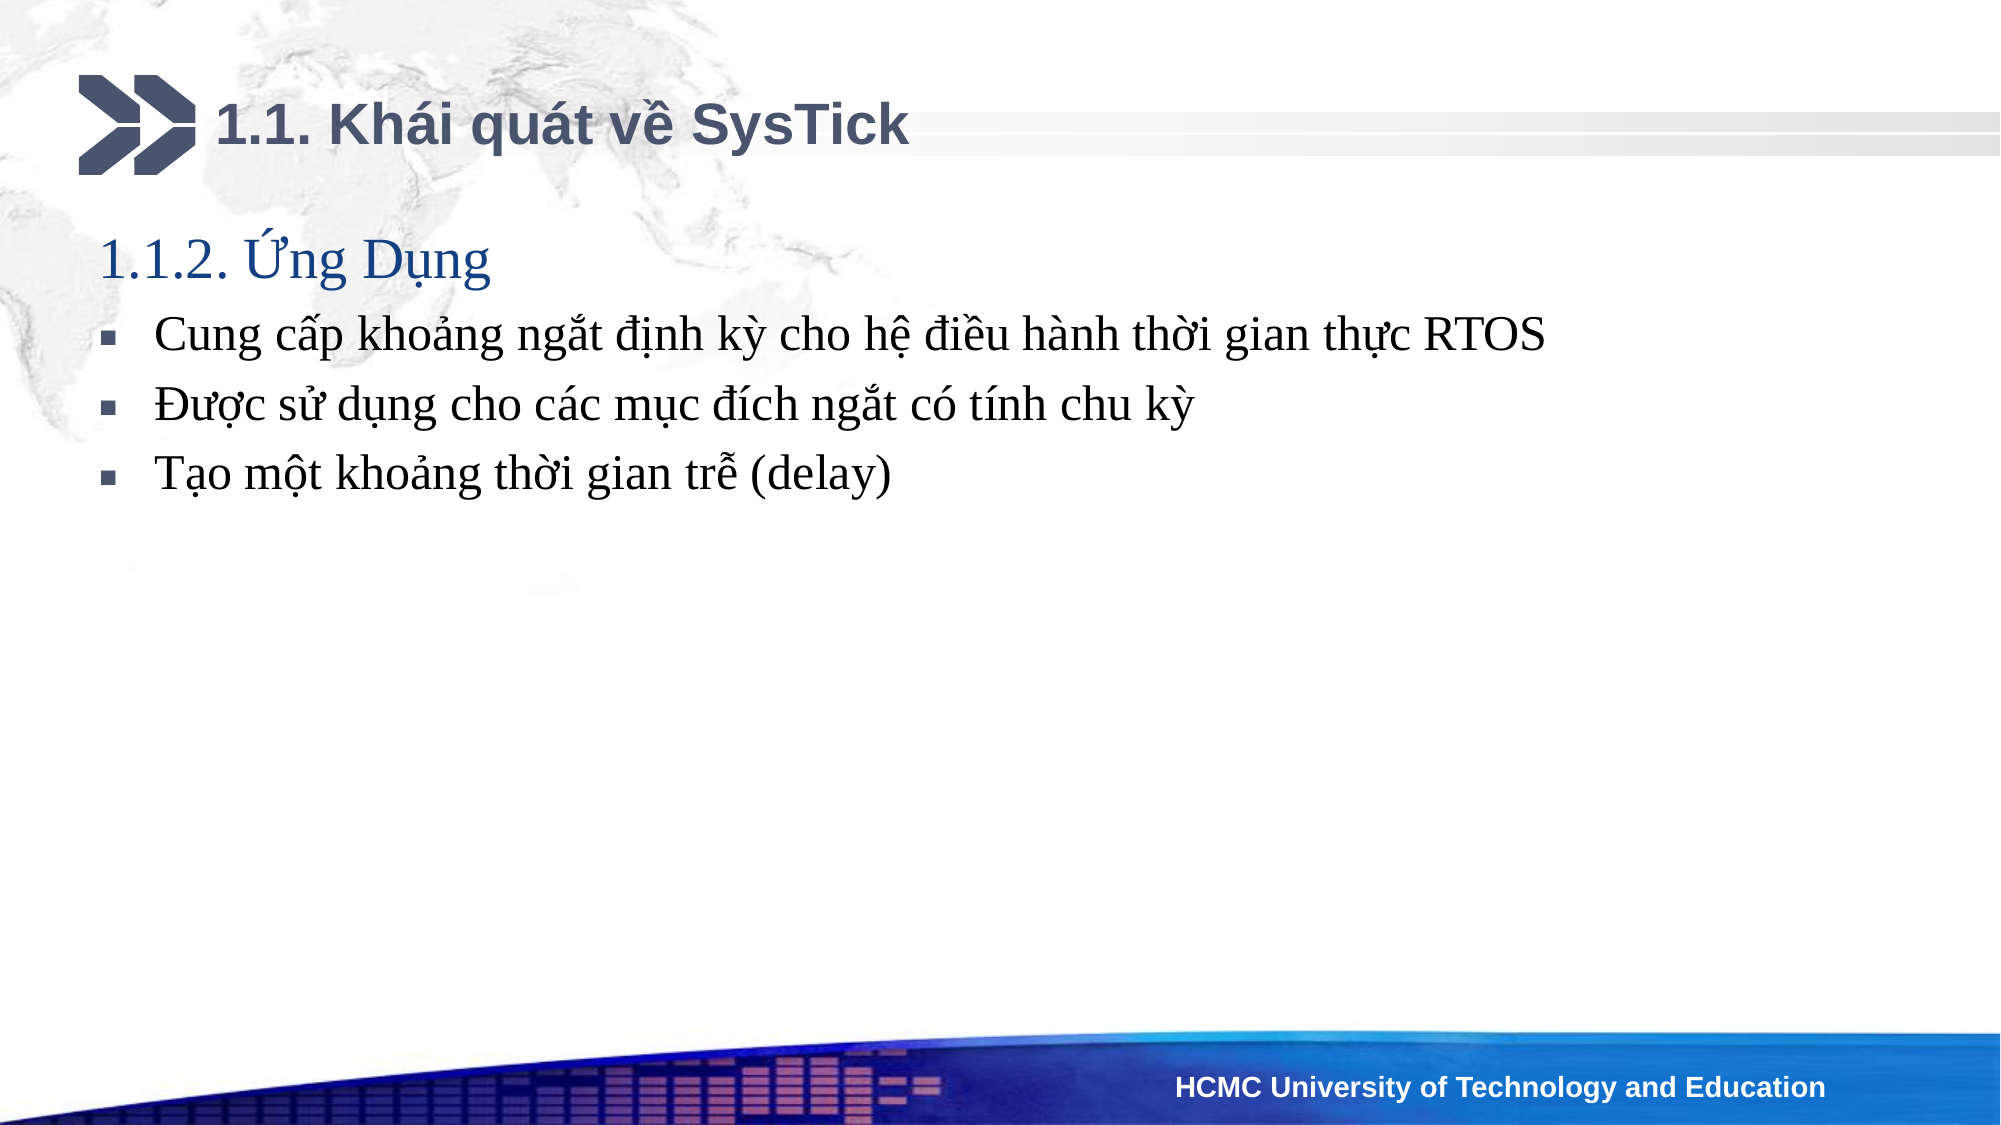

# 1.1. Khái quát về SysTick
1.1.2. Ứng Dụng
Cung cấp khoảng ngắt định kỳ cho hệ điều hành thời gian thực RTOS
Được sử dụng cho các mục đích ngắt có tính chu kỳ
Tạo một khoảng thời gian trễ (delay)